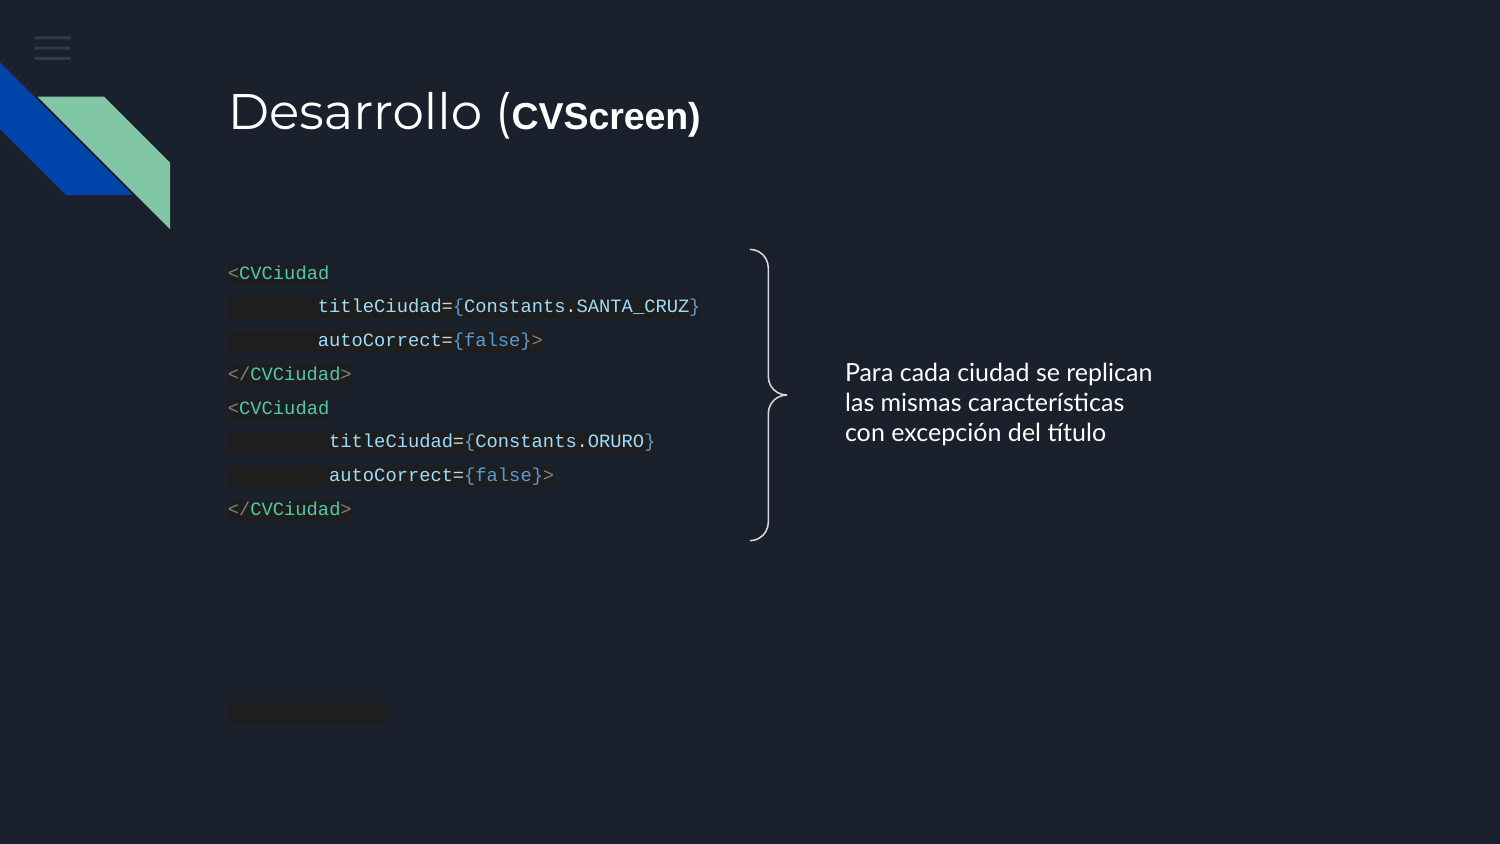

# Desarrollo (CVScreen)
<CVCiudad
        titleCiudad={Constants.SANTA_CRUZ}
        autoCorrect={false}>
</CVCiudad>
<CVCiudad
         titleCiudad={Constants.ORURO}
         autoCorrect={false}>
</CVCiudad>

Para cada ciudad se replican las mismas características con excepción del título